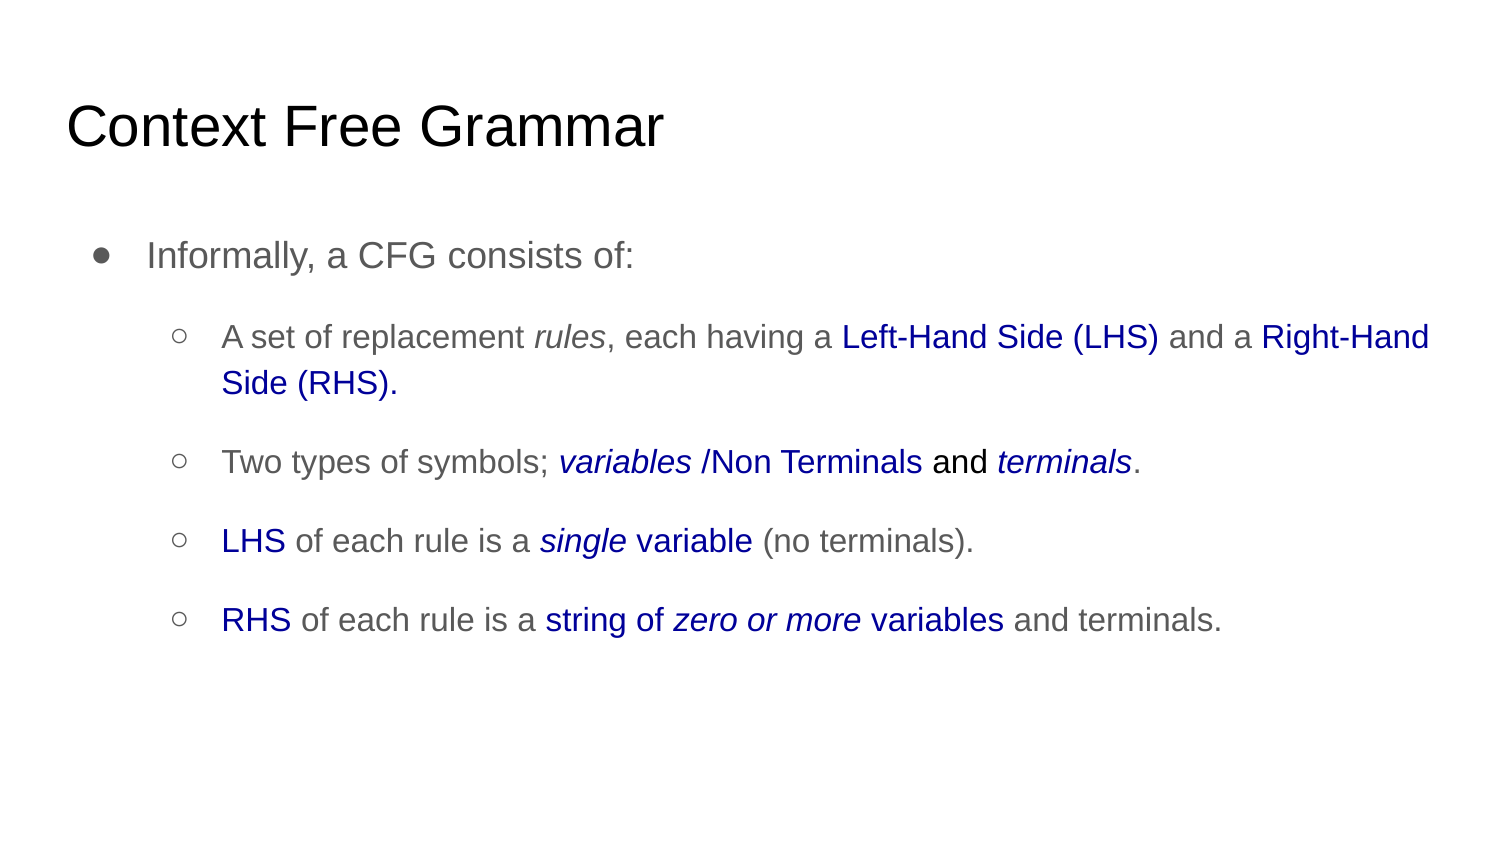

# Context Free Grammar

Informally, a CFG consists of:
A set of replacement rules, each having a Left-Hand Side (LHS) and a Right-Hand Side (RHS).
Two types of symbols; variables /Non Terminals and terminals.
LHS of each rule is a single variable (no terminals).
RHS of each rule is a string of zero or more variables and terminals.